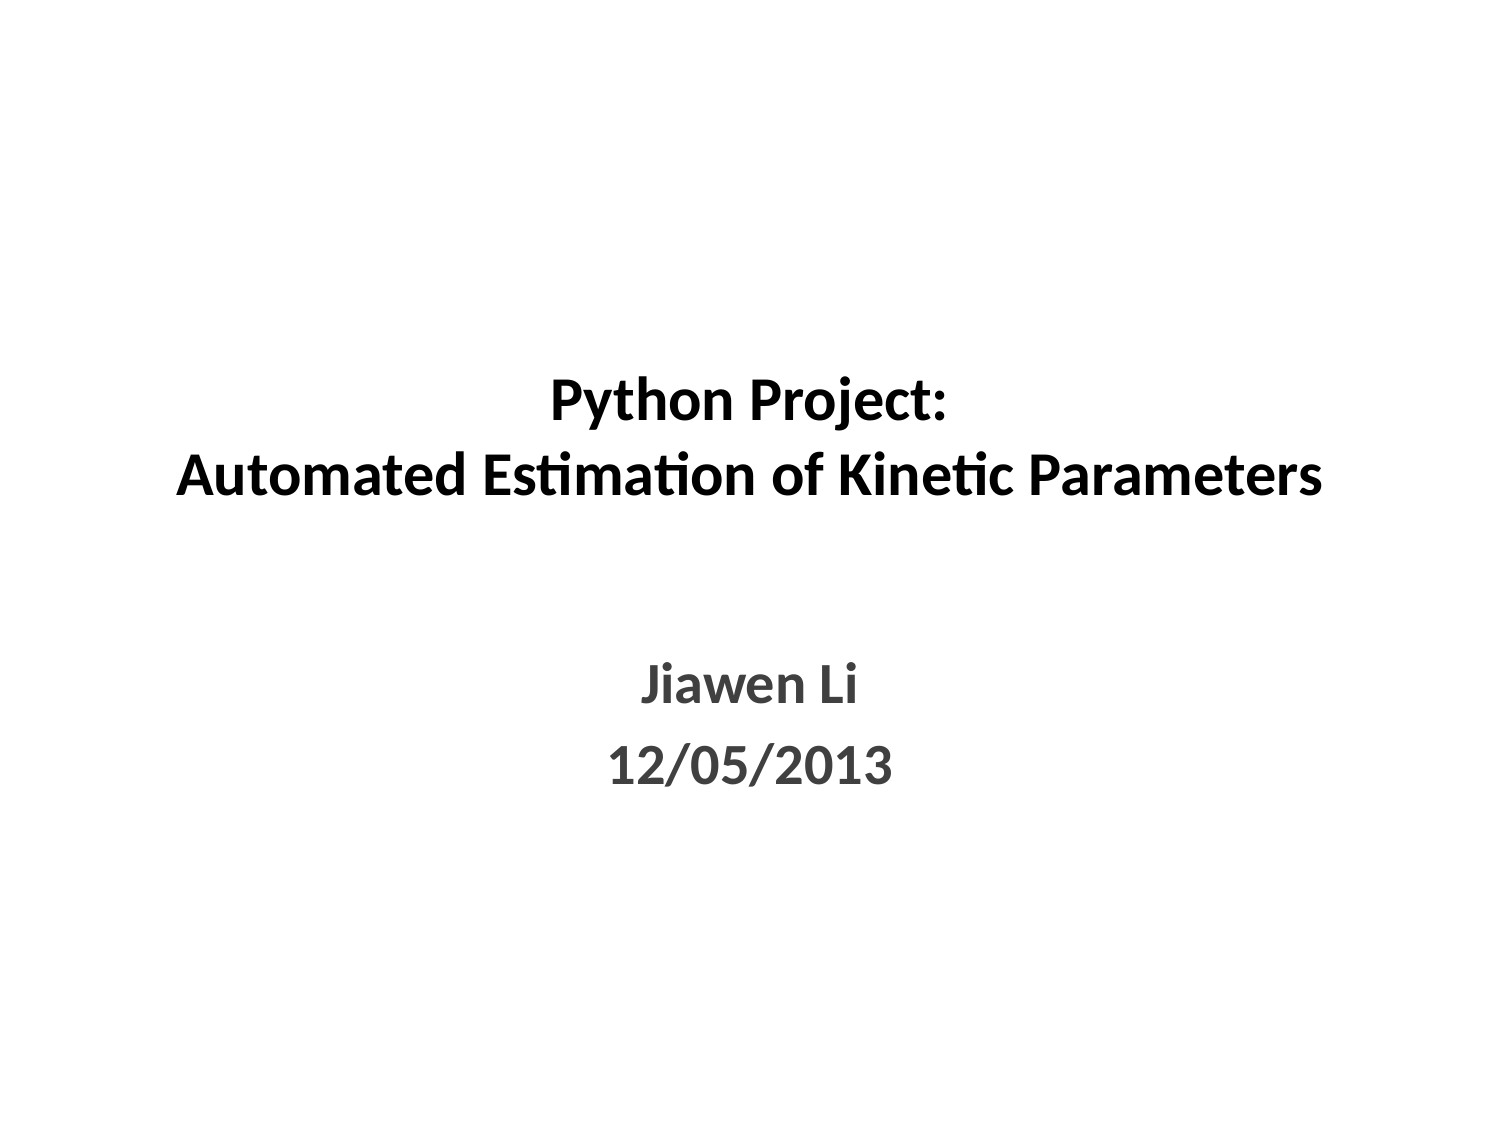

# Python Project: Automated Estimation of Kinetic Parameters
Jiawen Li
12/05/2013